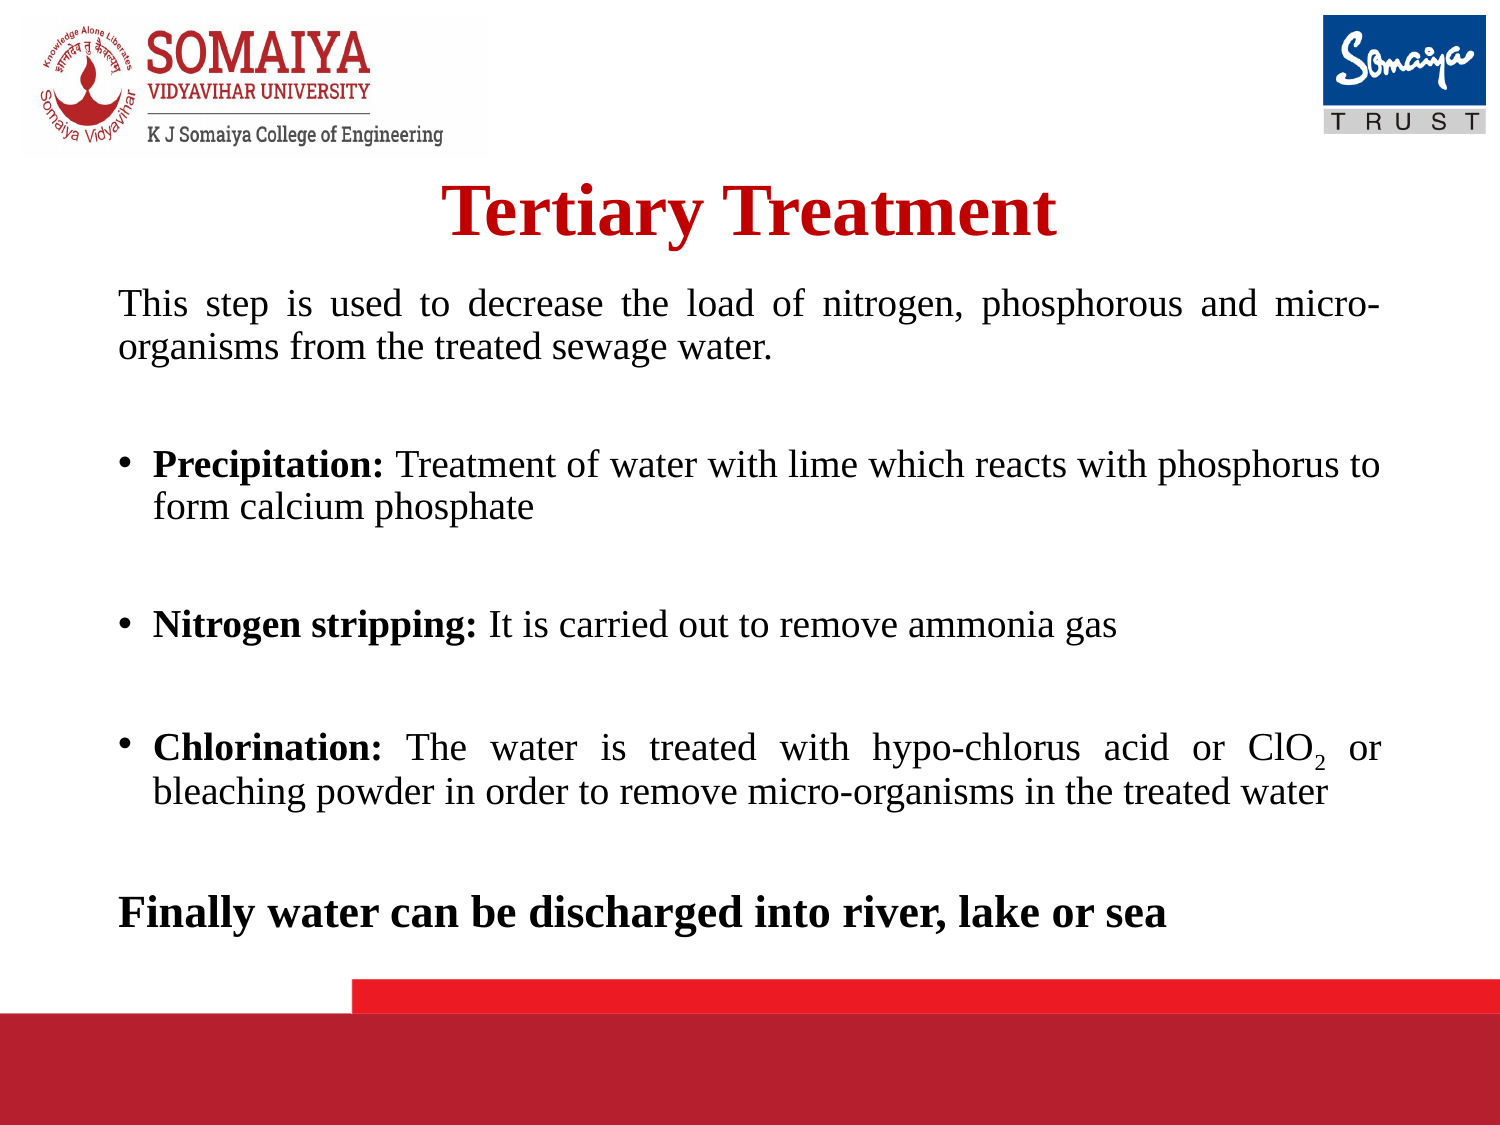

# Tertiary Treatment
This step is used to decrease the load of nitrogen, phosphorous and micro-organisms from the treated sewage water.

Precipitation: Treatment of water with lime which reacts with phosphorus to form calcium phosphate

Nitrogen stripping: It is carried out to remove ammonia gas

Chlorination: The water is treated with hypo-chlorus acid or ClO2 or bleaching powder in order to remove micro-organisms in the treated water

Finally water can be discharged into river, lake or sea